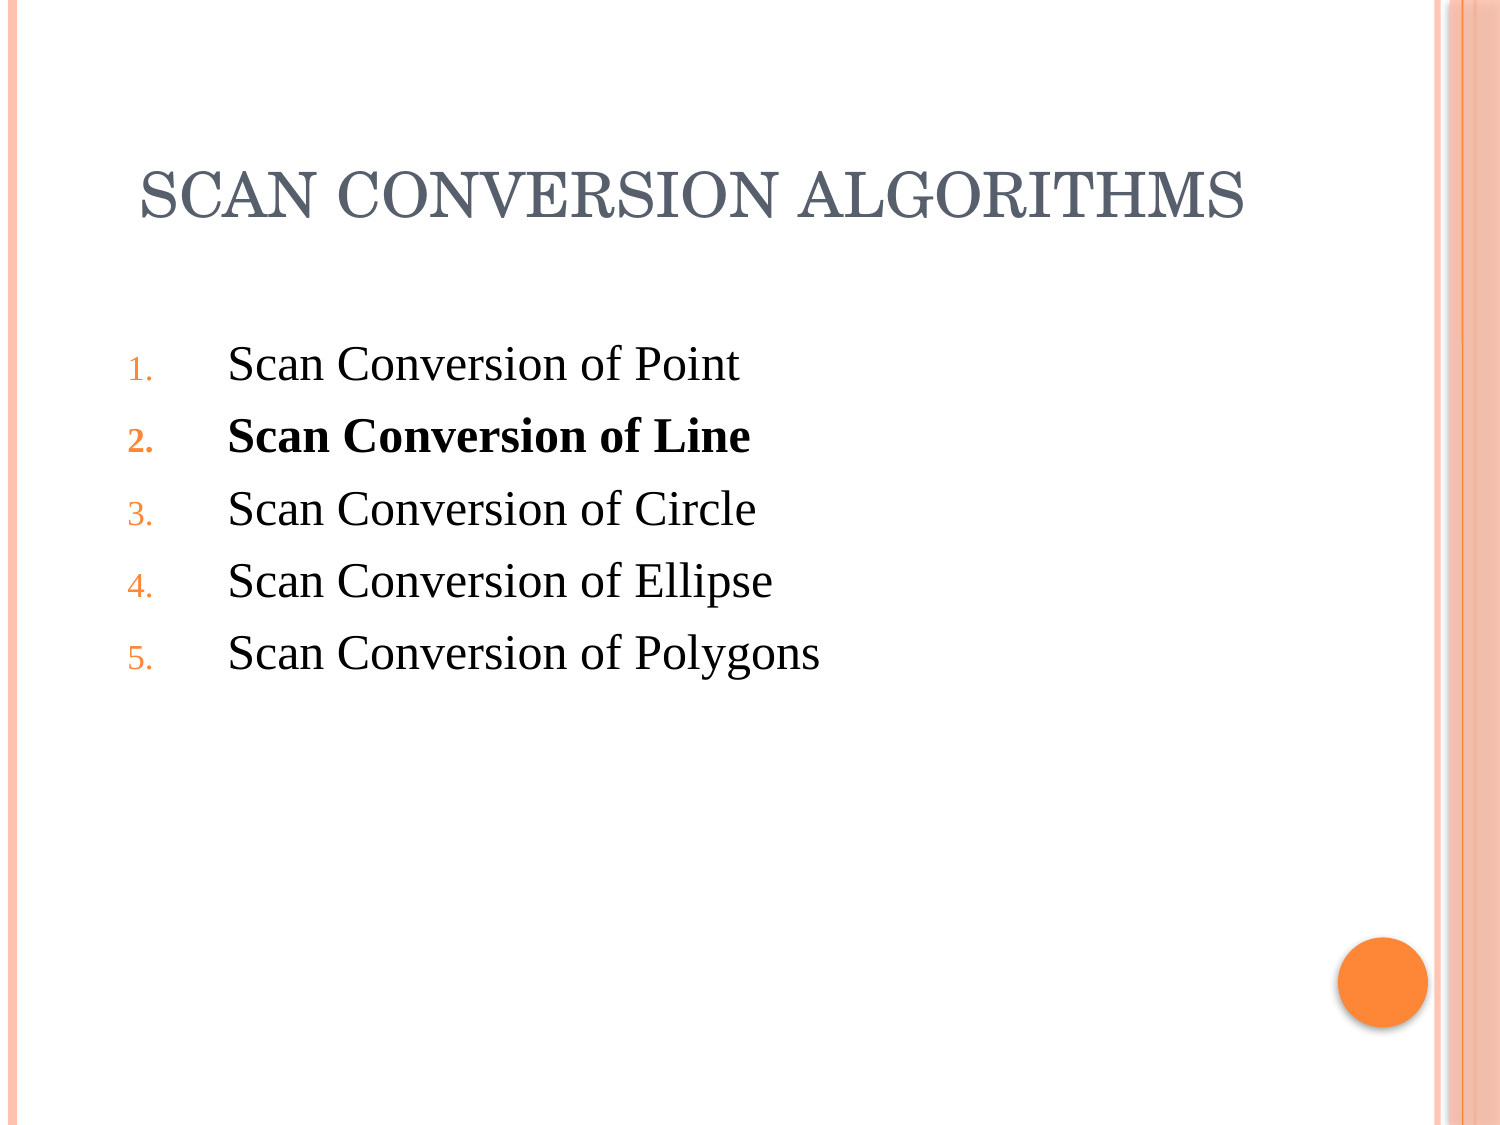

# Scan Conversion Algorithms

Scan Conversion of Point
Scan Conversion of Line
Scan Conversion of Circle
Scan Conversion of Ellipse
Scan Conversion of Polygons